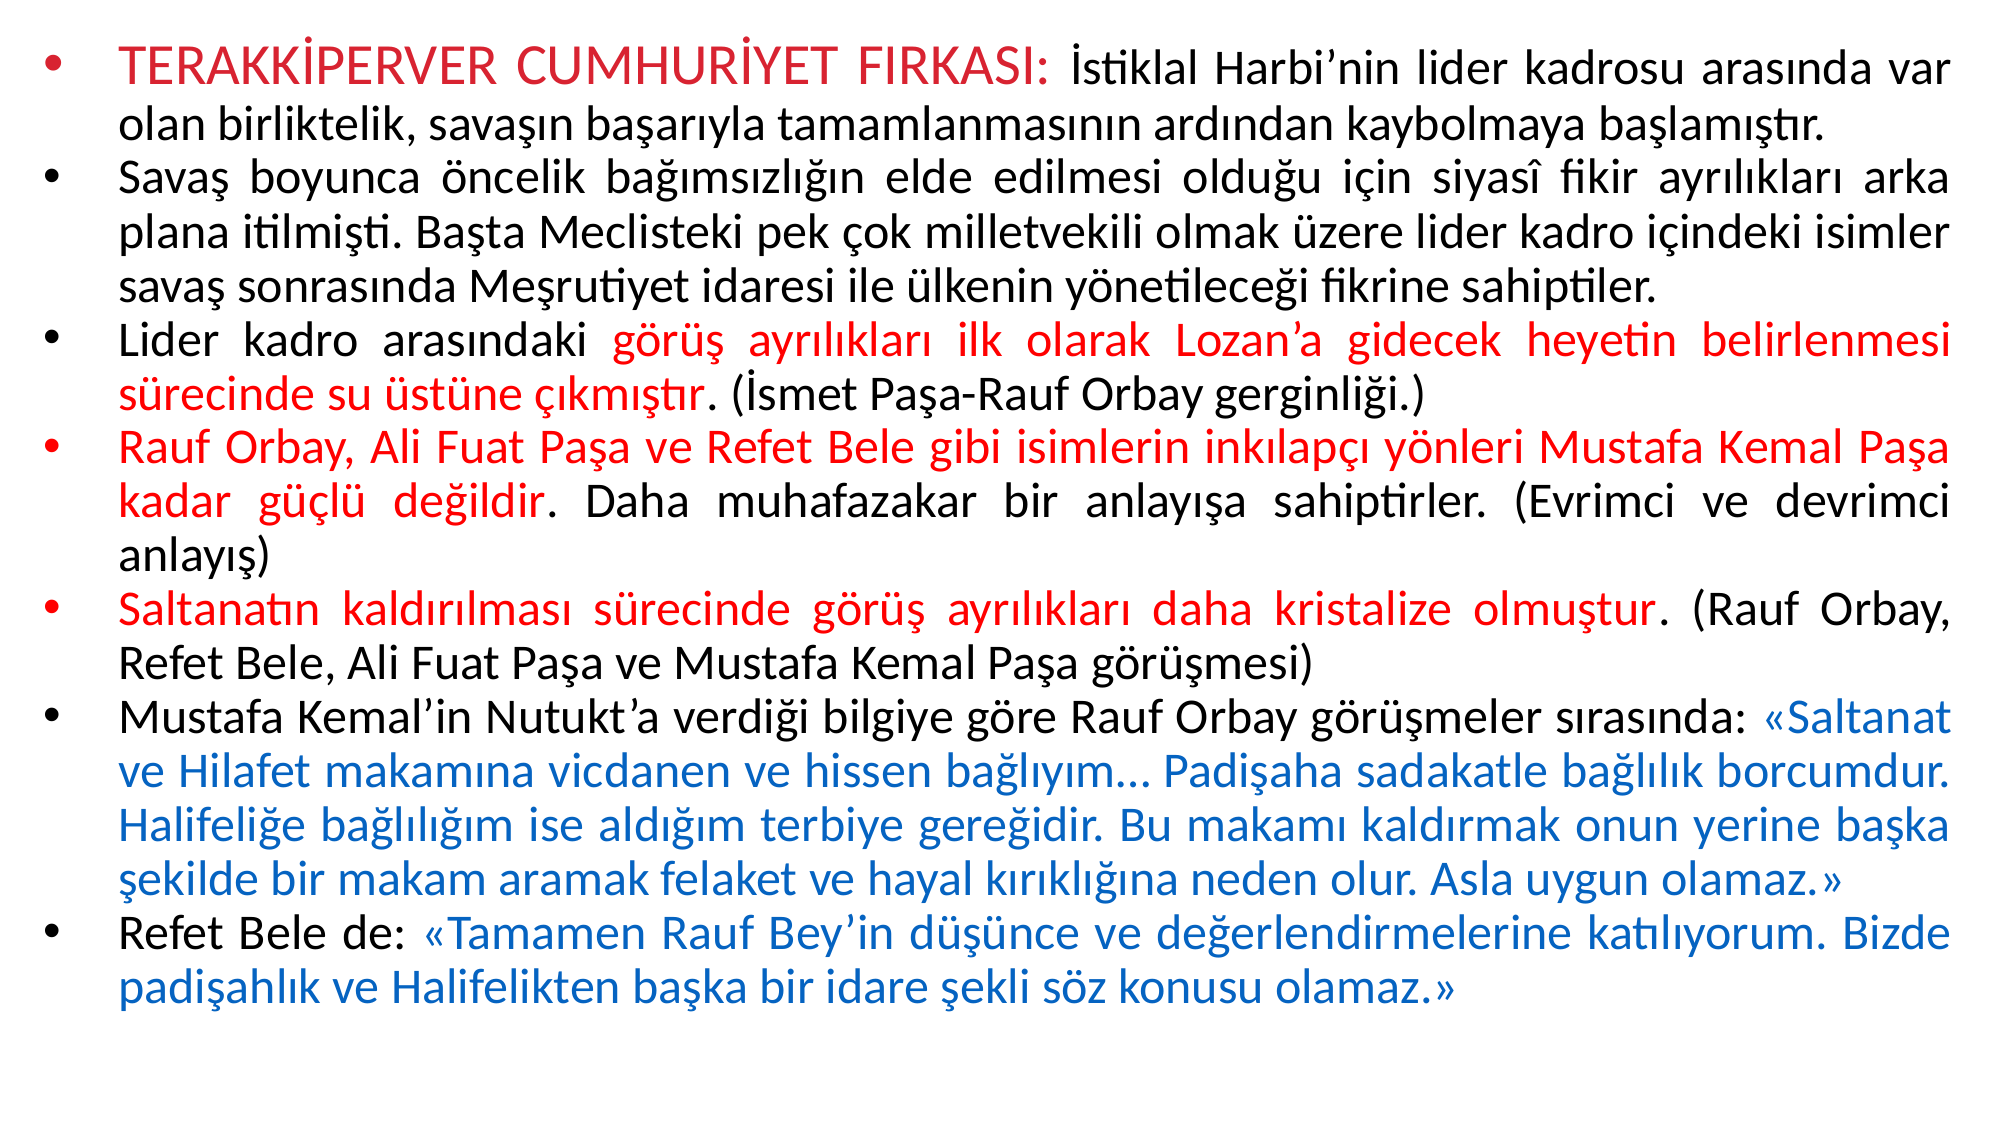

TERAKKİPERVER CUMHURİYET FIRKASI: İstiklal Harbi’nin lider kadrosu arasında var olan birliktelik, savaşın başarıyla tamamlanmasının ardından kaybolmaya başlamıştır.
Savaş boyunca öncelik bağımsızlığın elde edilmesi olduğu için siyasî fikir ayrılıkları arka plana itilmişti. Başta Meclisteki pek çok milletvekili olmak üzere lider kadro içindeki isimler savaş sonrasında Meşrutiyet idaresi ile ülkenin yönetileceği fikrine sahiptiler.
Lider kadro arasındaki görüş ayrılıkları ilk olarak Lozan’a gidecek heyetin belirlenmesi sürecinde su üstüne çıkmıştır. (İsmet Paşa-Rauf Orbay gerginliği.)
Rauf Orbay, Ali Fuat Paşa ve Refet Bele gibi isimlerin inkılapçı yönleri Mustafa Kemal Paşa kadar güçlü değildir. Daha muhafazakar bir anlayışa sahiptirler. (Evrimci ve devrimci anlayış)
Saltanatın kaldırılması sürecinde görüş ayrılıkları daha kristalize olmuştur. (Rauf Orbay, Refet Bele, Ali Fuat Paşa ve Mustafa Kemal Paşa görüşmesi)
Mustafa Kemal’in Nutukt’a verdiği bilgiye göre Rauf Orbay görüşmeler sırasında: «Saltanat ve Hilafet makamına vicdanen ve hissen bağlıyım… Padişaha sadakatle bağlılık borcumdur. Halifeliğe bağlılığım ise aldığım terbiye gereğidir. Bu makamı kaldırmak onun yerine başka şekilde bir makam aramak felaket ve hayal kırıklığına neden olur. Asla uygun olamaz.»
Refet Bele de: «Tamamen Rauf Bey’in düşünce ve değerlendirmelerine katılıyorum. Bizde padişahlık ve Halifelikten başka bir idare şekli söz konusu olamaz.»